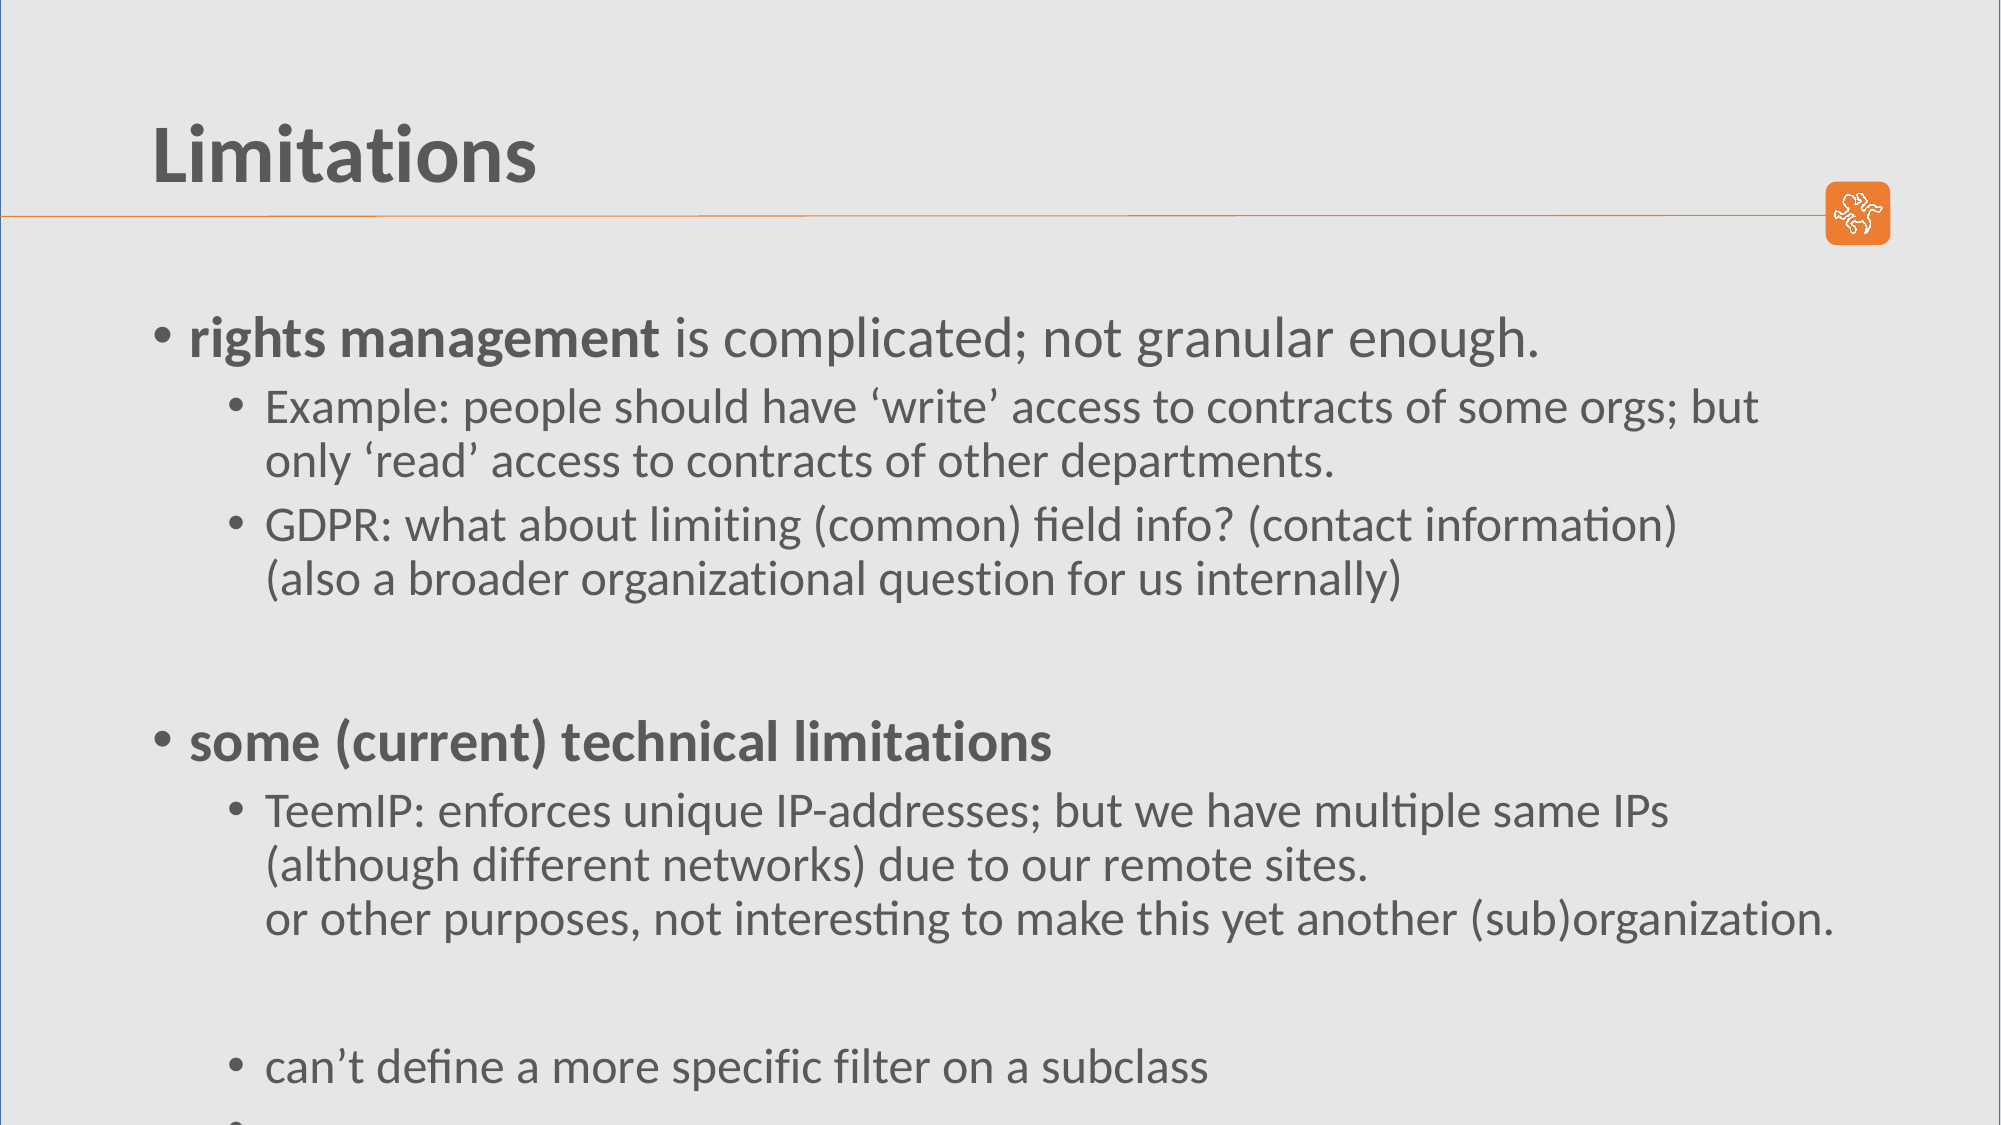

# Limitations
rights management is complicated; not granular enough.
Example: people should have ‘write’ access to contracts of some orgs; but only ‘read’ access to contracts of other departments.
GDPR: what about limiting (common) field info? (contact information)
(also a broader organizational question for us internally)

some (current) technical limitations
TeemIP: enforces unique IP-addresses; but we have multiple same IPs (although different networks) due to our remote sites.
or other purposes, not interesting to make this yet another (sub)organization.

can’t define a more specific filter on a subclass
...